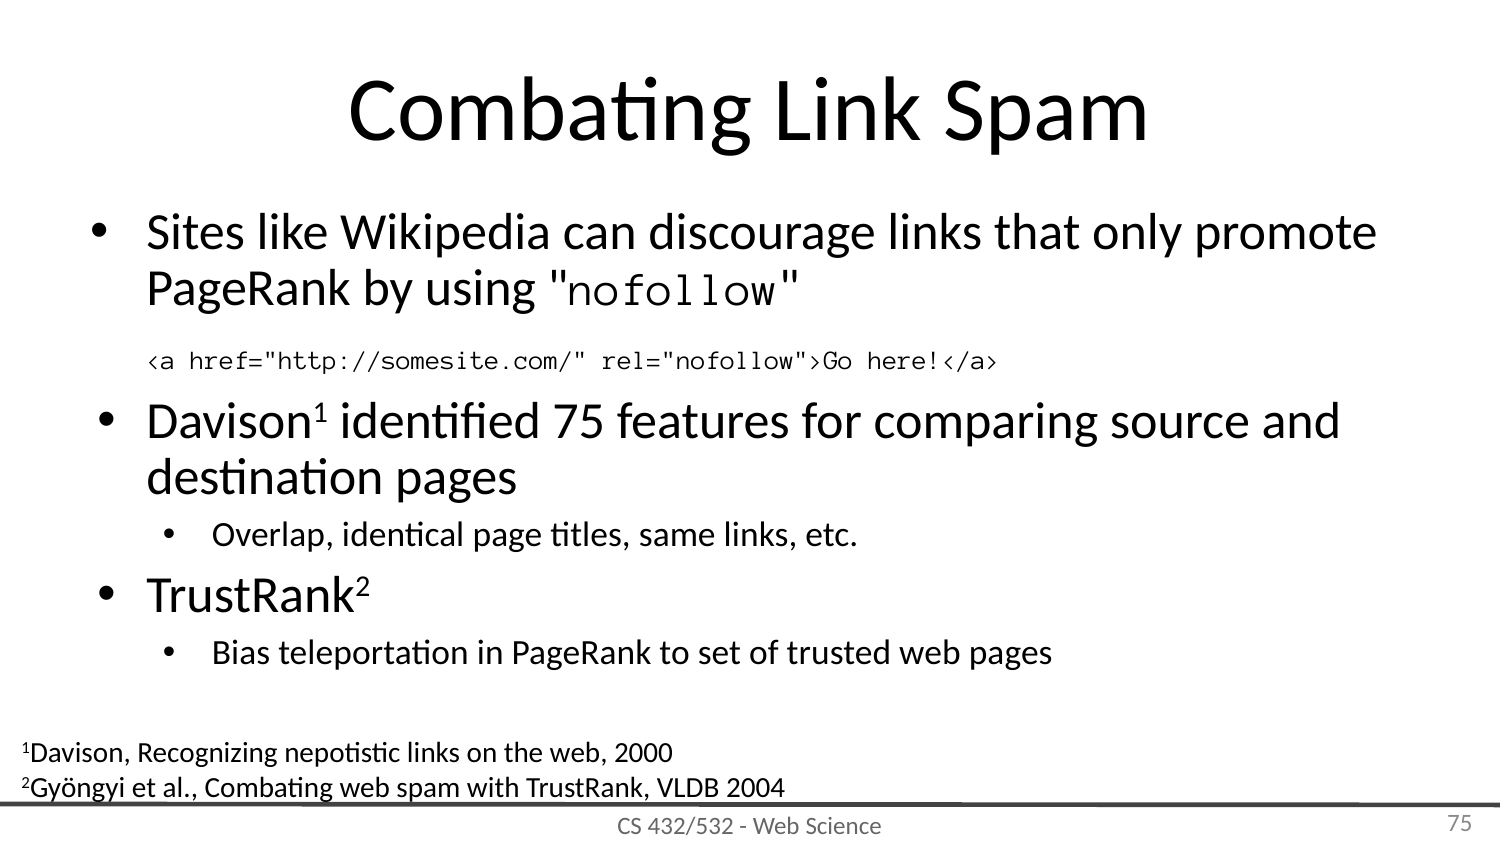

Combating Link Spam
Sites like Wikipedia can discourage links that only promote PageRank by using "nofollow"
	<a href="http://somesite.com/" rel="nofollow">Go here!</a>
Davison1 identified 75 features for comparing source and destination pages
Overlap, identical page titles, same links, etc.
TrustRank2
Bias teleportation in PageRank to set of trusted web pages

1Davison, Recognizing nepotistic links on the web, 2000
2Gyöngyi et al., Combating web spam with TrustRank, VLDB 2004
75